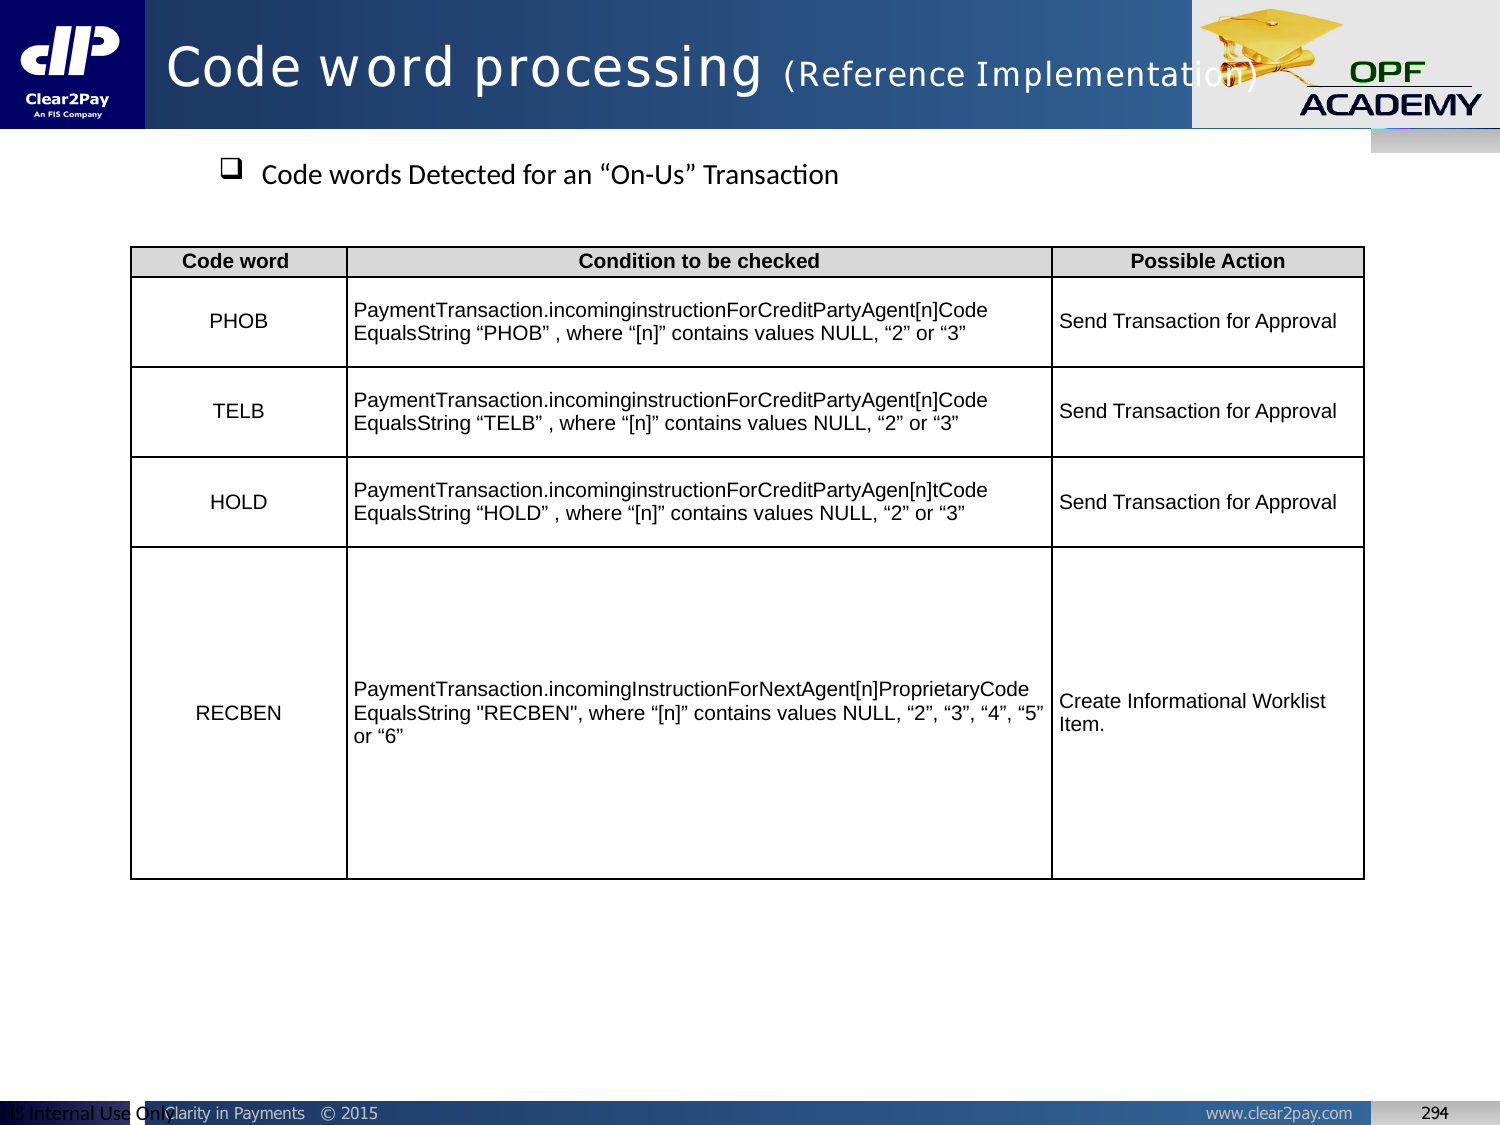

# Code word processing (Reference Implementation)
Code words Detected for an “On-Us” Transaction
| Code word | Condition to be checked | Possible Action |
| --- | --- | --- |
| PHOB | PaymentTransaction.incominginstructionForCreditPartyAgent[n]Code EqualsString “PHOB” , where “[n]” contains values NULL, “2” or “3” | Send Transaction for Approval |
| TELB | PaymentTransaction.incominginstructionForCreditPartyAgent[n]Code EqualsString “TELB” , where “[n]” contains values NULL, “2” or “3” | Send Transaction for Approval |
| HOLD | PaymentTransaction.incominginstructionForCreditPartyAgen[n]tCode EqualsString “HOLD” , where “[n]” contains values NULL, “2” or “3” | Send Transaction for Approval |
| RECBEN | PaymentTransaction.incomingInstructionForNextAgent[n]ProprietaryCode EqualsString "RECBEN", where “[n]” contains values NULL, “2”, “3”, “4”, “5” or “6” | Create Informational Worklist Item. |